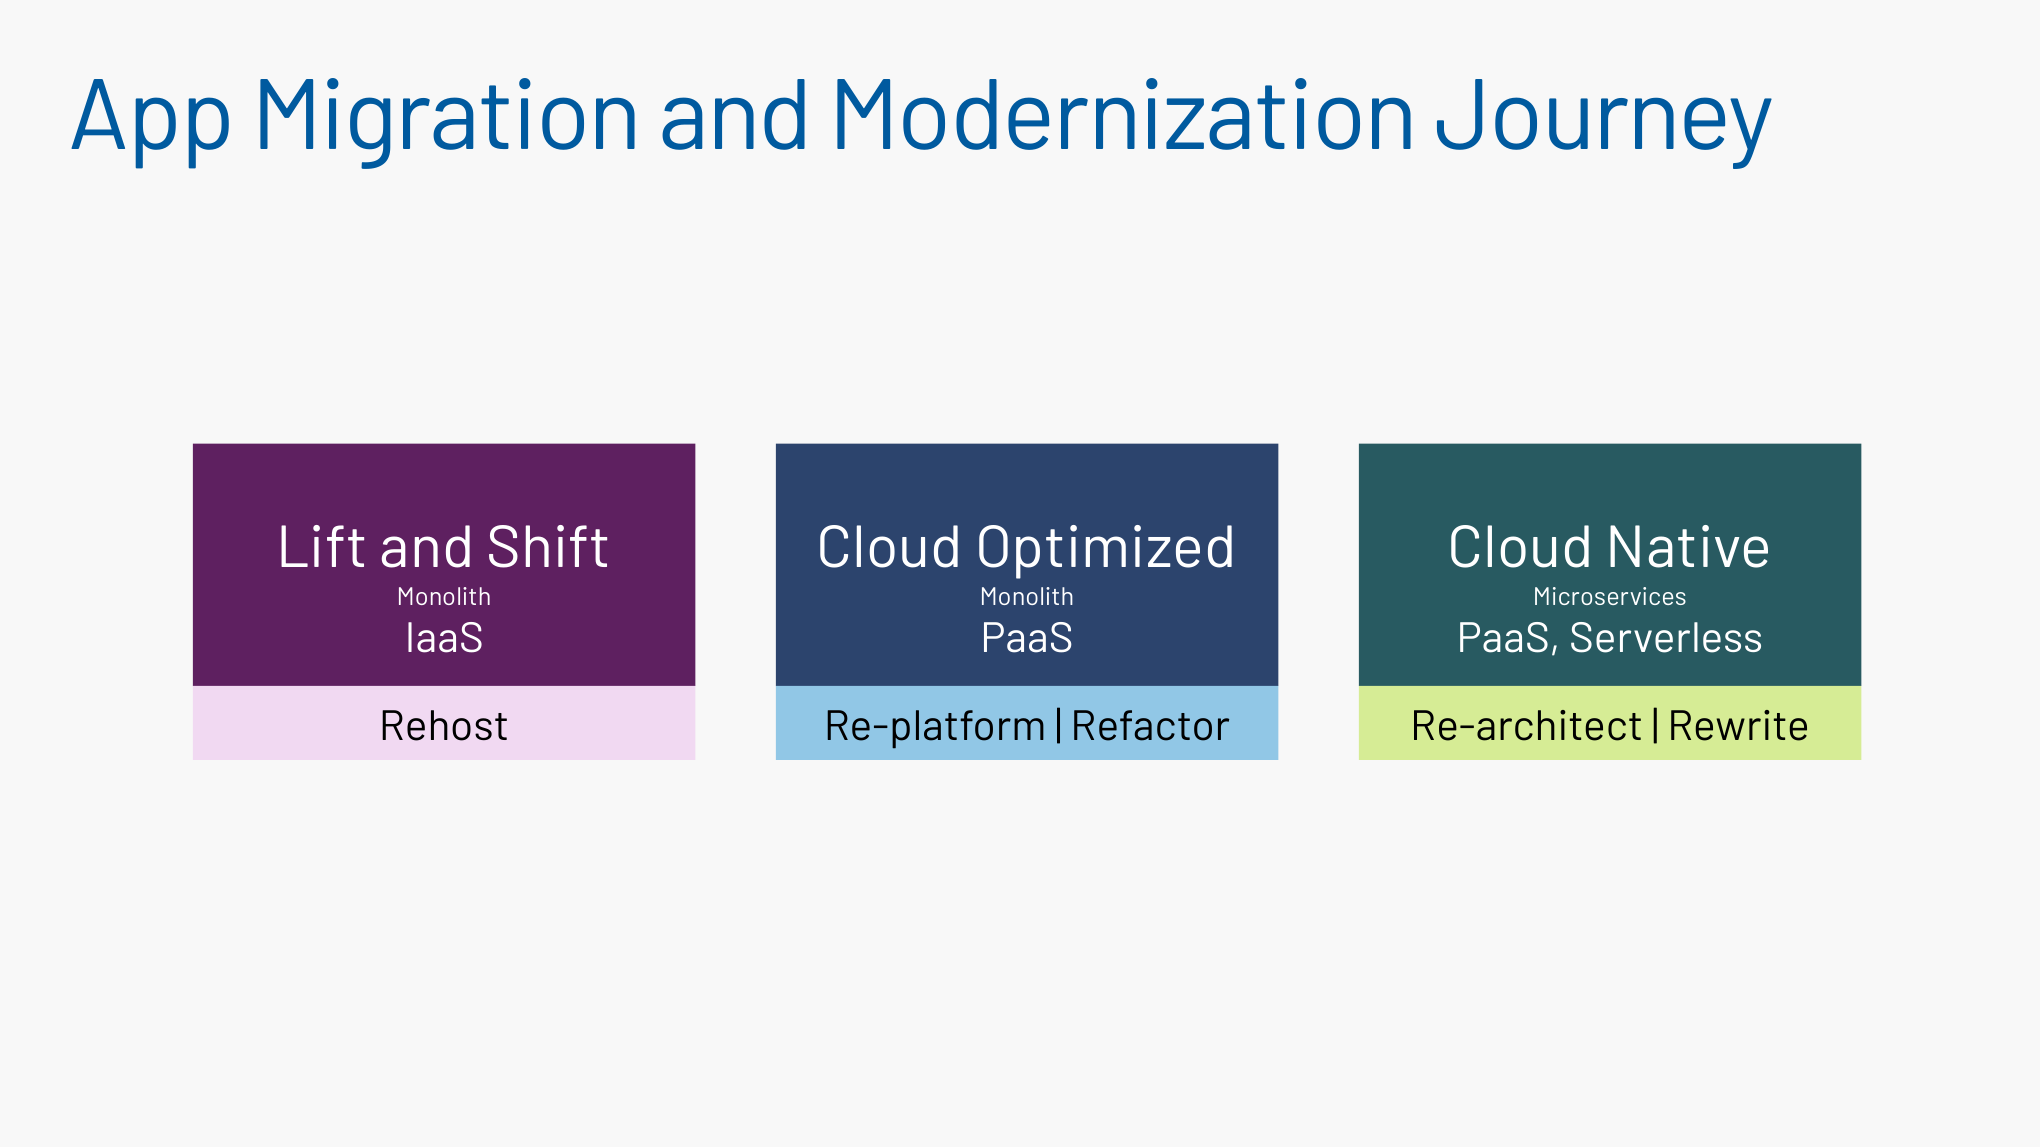

# App Migration and Modernization Journey
Cloud Optimized
Monolith
PaaS
Re-platform | Refactor
Lift and Shift
Monolith
IaaS
Rehost
Cloud Native
Microservices
PaaS, Serverless
Re-architect | Rewrite